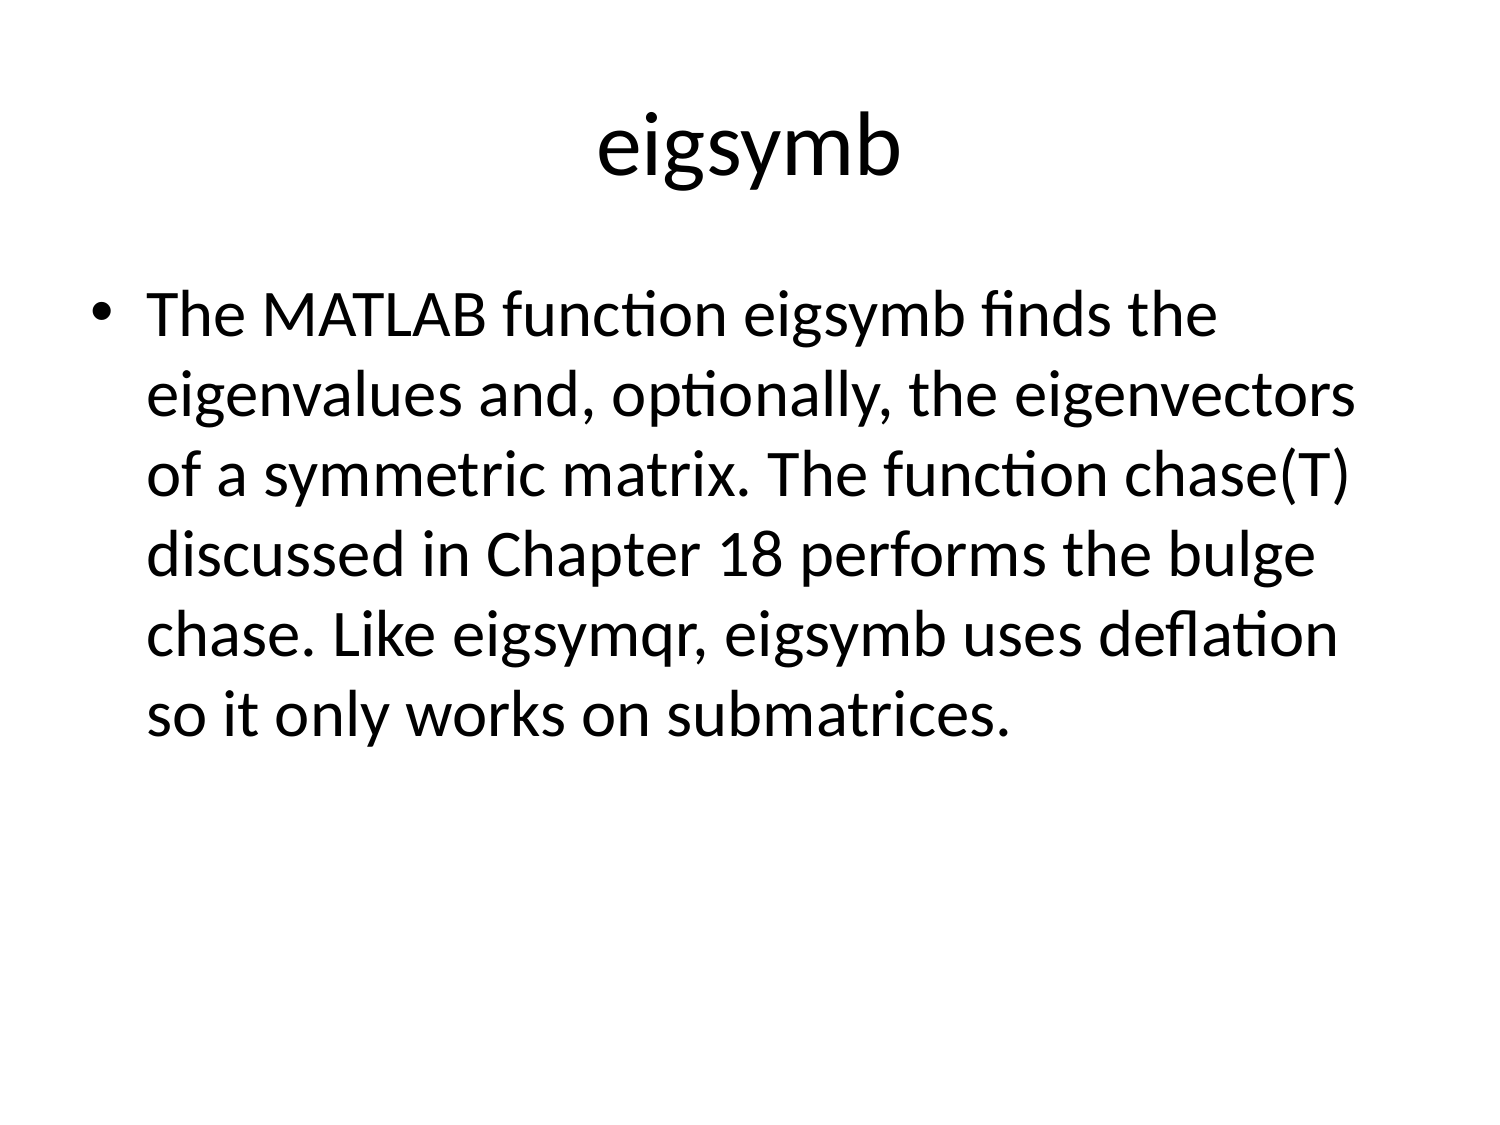

# eigsymb
The MATLAB function eigsymb finds the eigenvalues and, optionally, the eigenvectors of a symmetric matrix. The function chase(T) discussed in Chapter 18 performs the bulge chase. Like eigsymqr, eigsymb uses deflation so it only works on submatrices.